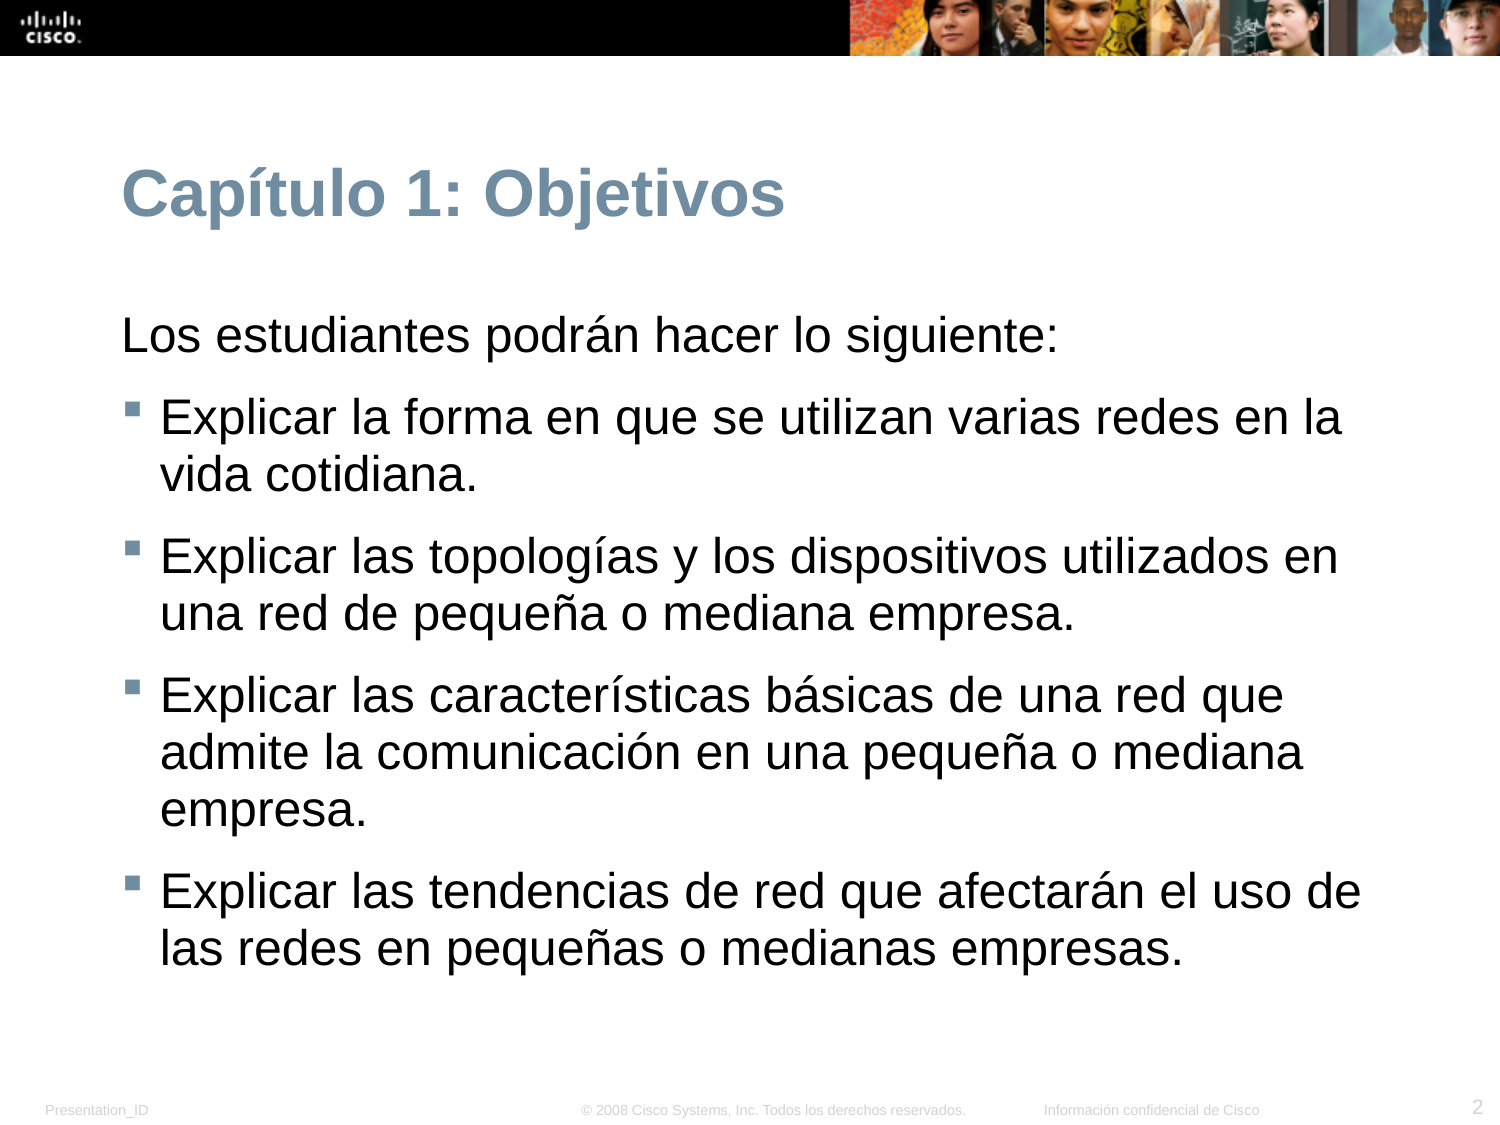

Capítulo 1: Objetivos
Los estudiantes podrán hacer lo siguiente:
Explicar la forma en que se utilizan varias redes en la vida cotidiana.
Explicar las topologías y los dispositivos utilizados en una red de pequeña o mediana empresa.
Explicar las características básicas de una red que admite la comunicación en una pequeña o mediana empresa.
Explicar las tendencias de red que afectarán el uso de las redes en pequeñas o medianas empresas.